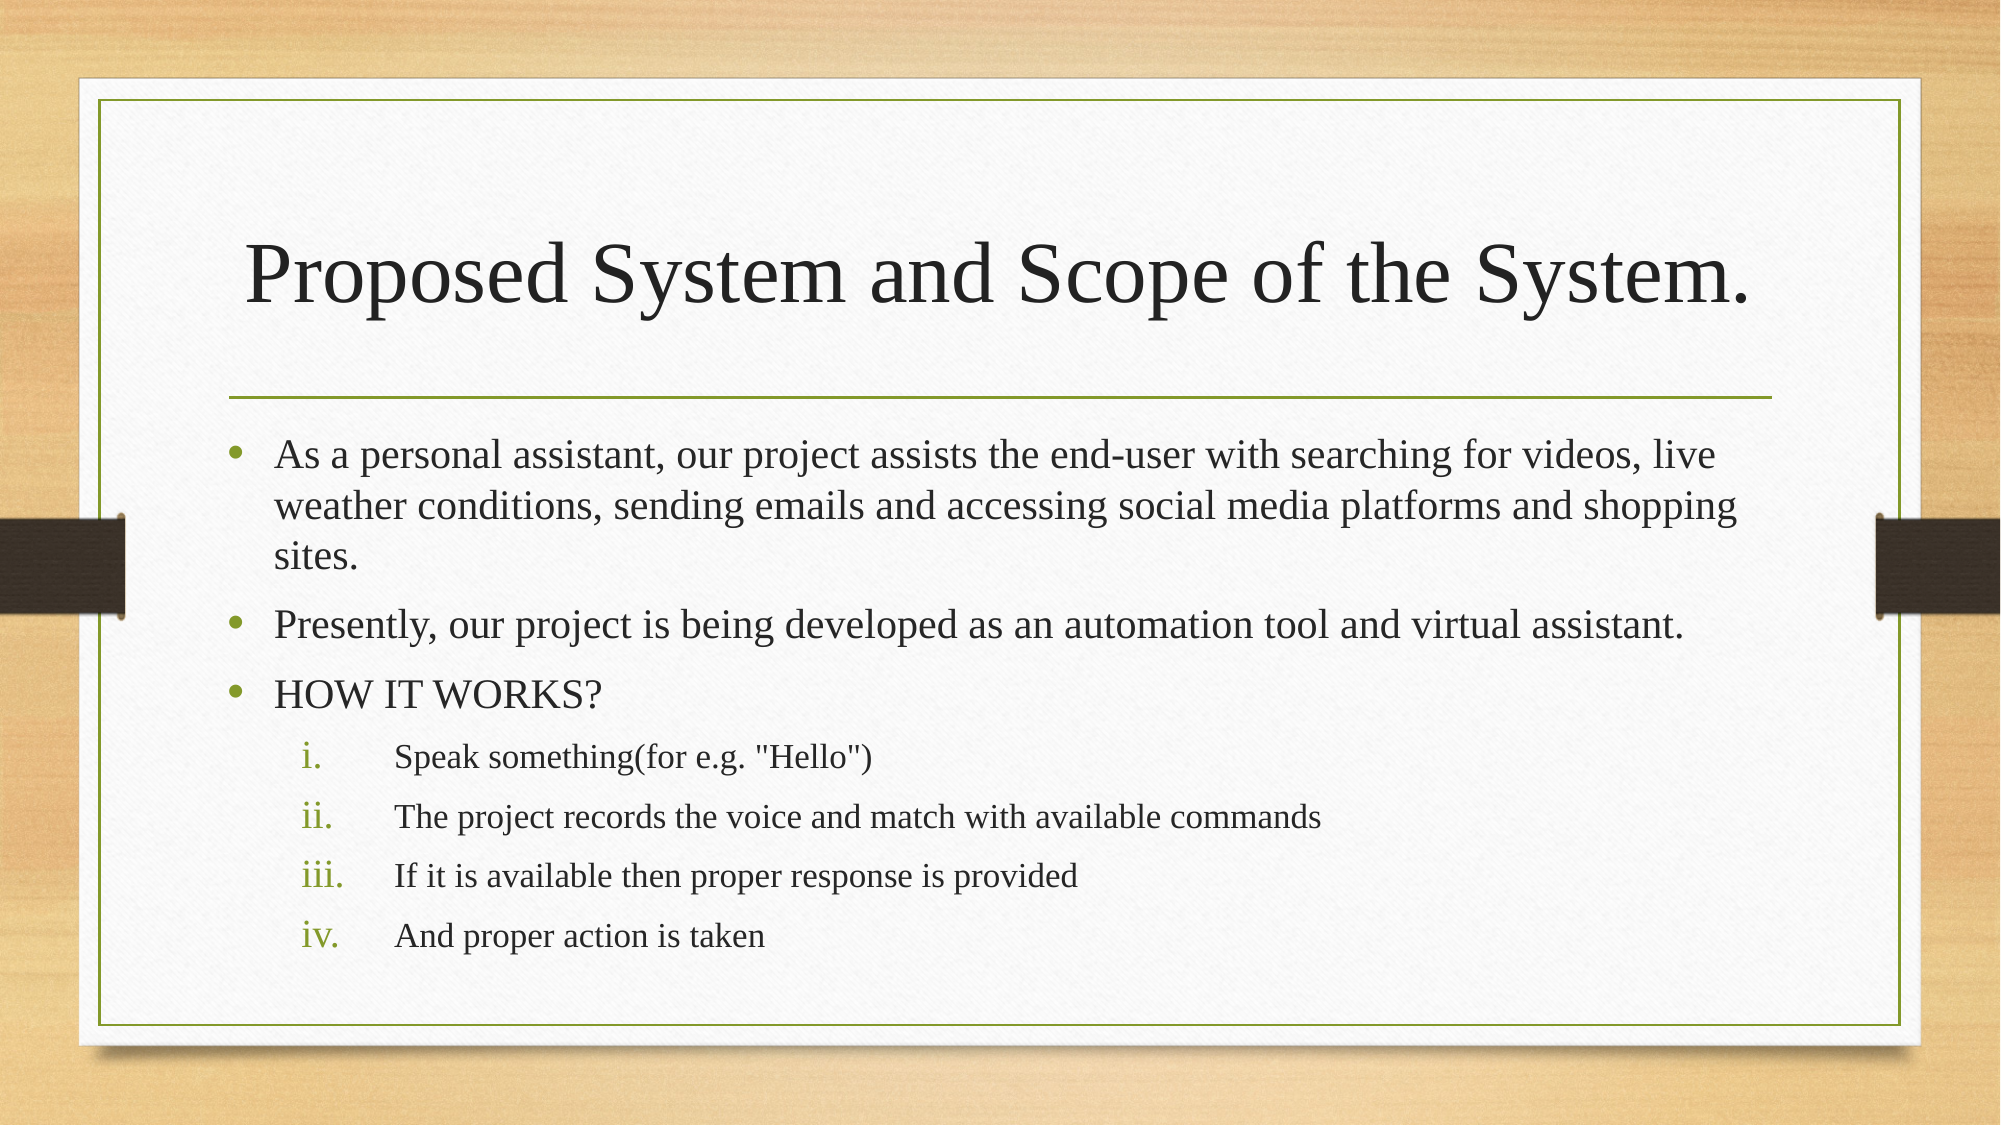

# Proposed System and Scope of the System.
As a personal assistant, our project assists the end-user with searching for videos, live weather conditions, sending emails and accessing social media platforms and shopping sites.
Presently, our project is being developed as an automation tool and virtual assistant.
HOW IT WORKS?
Speak something(for e.g. "Hello")
The project records the voice and match with available commands
If it is available then proper response is provided
And proper action is taken